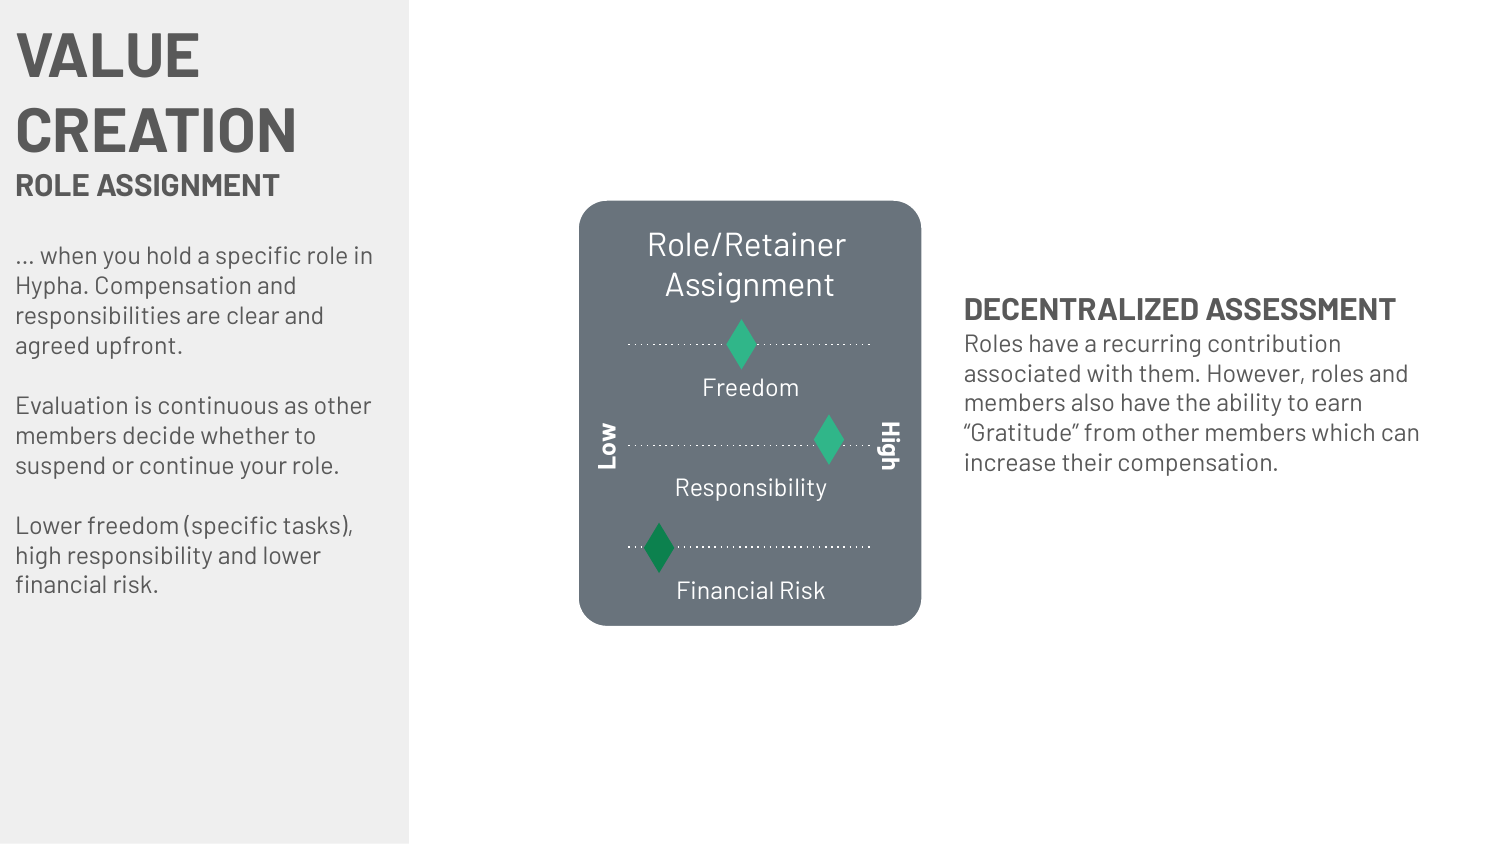

VALUE
CREATION
ROLE ASSIGNMENT

… when you hold a specific role in Hypha. Compensation and responsibilities are clear and agreed upfront.

Evaluation is continuous as other members decide whether to suspend or continue your role.

Lower freedom (specific tasks), high responsibility and lower financial risk.

Role/Retainer
Assignment
DECENTRALIZED ASSESSMENT
Roles have a recurring contribution associated with them. However, roles and members also have the ability to earn “Gratitude” from other members which can increase their compensation.

Freedom

Low
High

Responsibility

Financial Risk